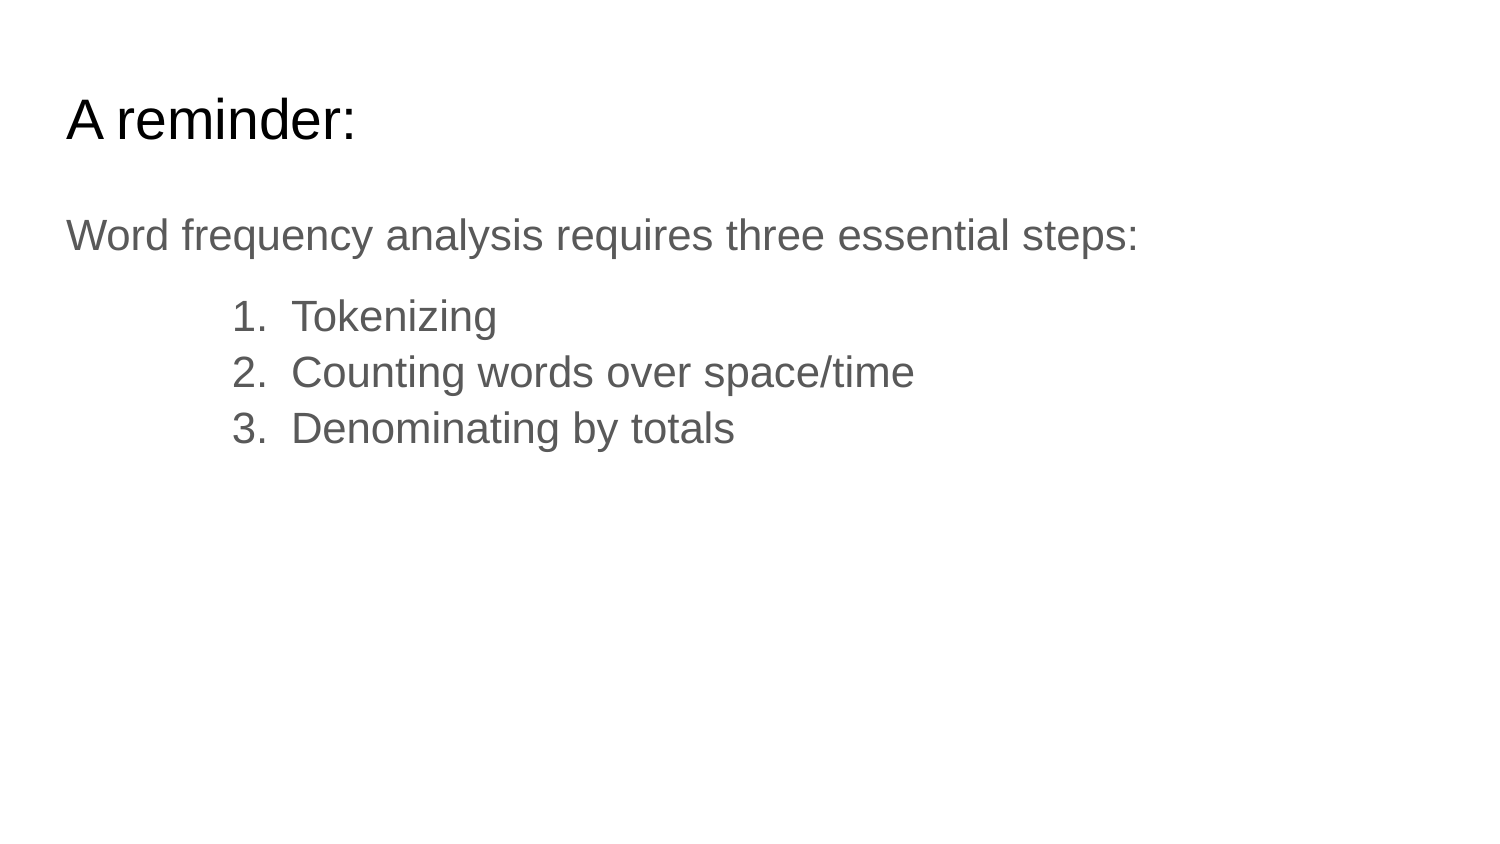

# A reminder:
Word frequency analysis requires three essential steps:
Tokenizing
Counting words over space/time
Denominating by totals